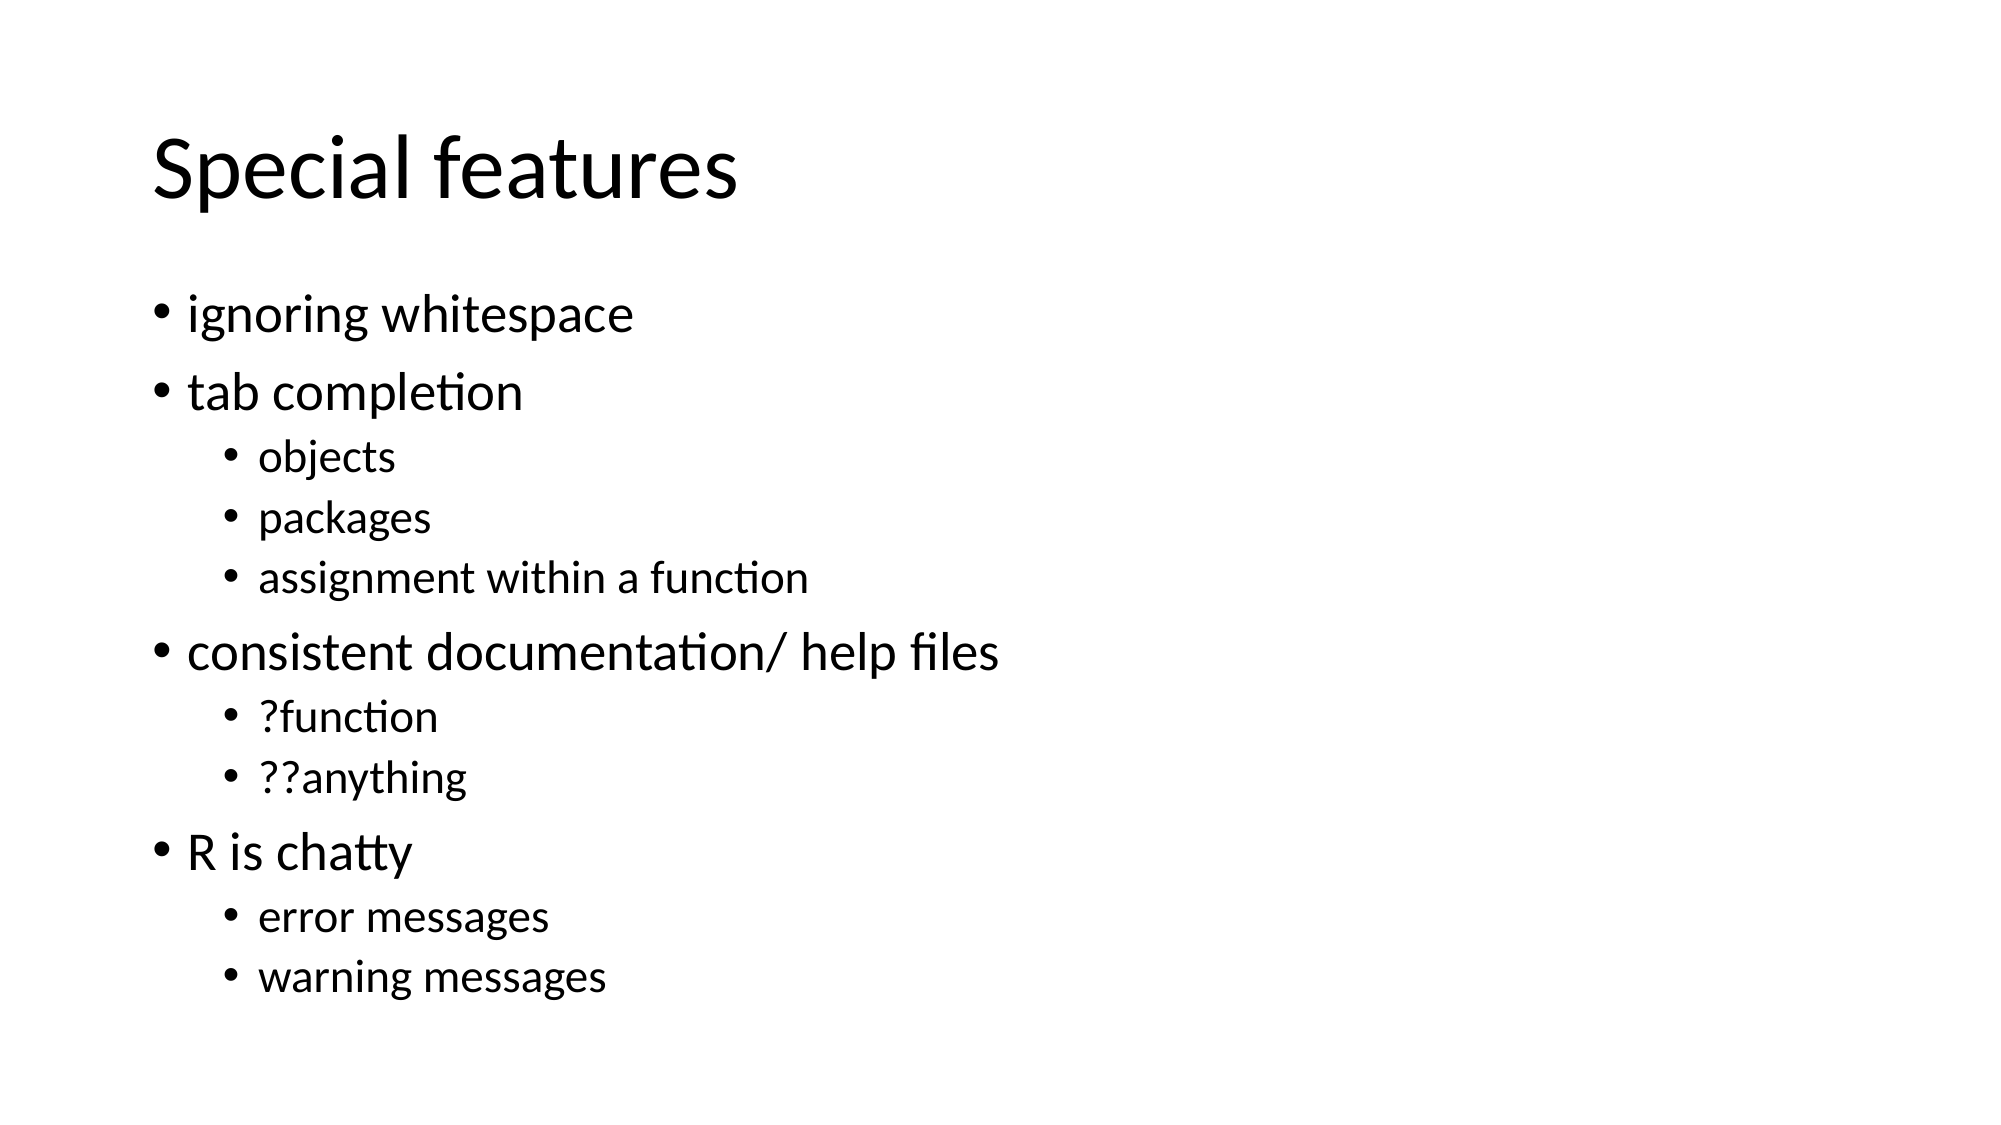

# Special features
ignoring whitespace
tab completion
objects
packages
assignment within a function
consistent documentation/ help files
?function
??anything
R is chatty
error messages
warning messages